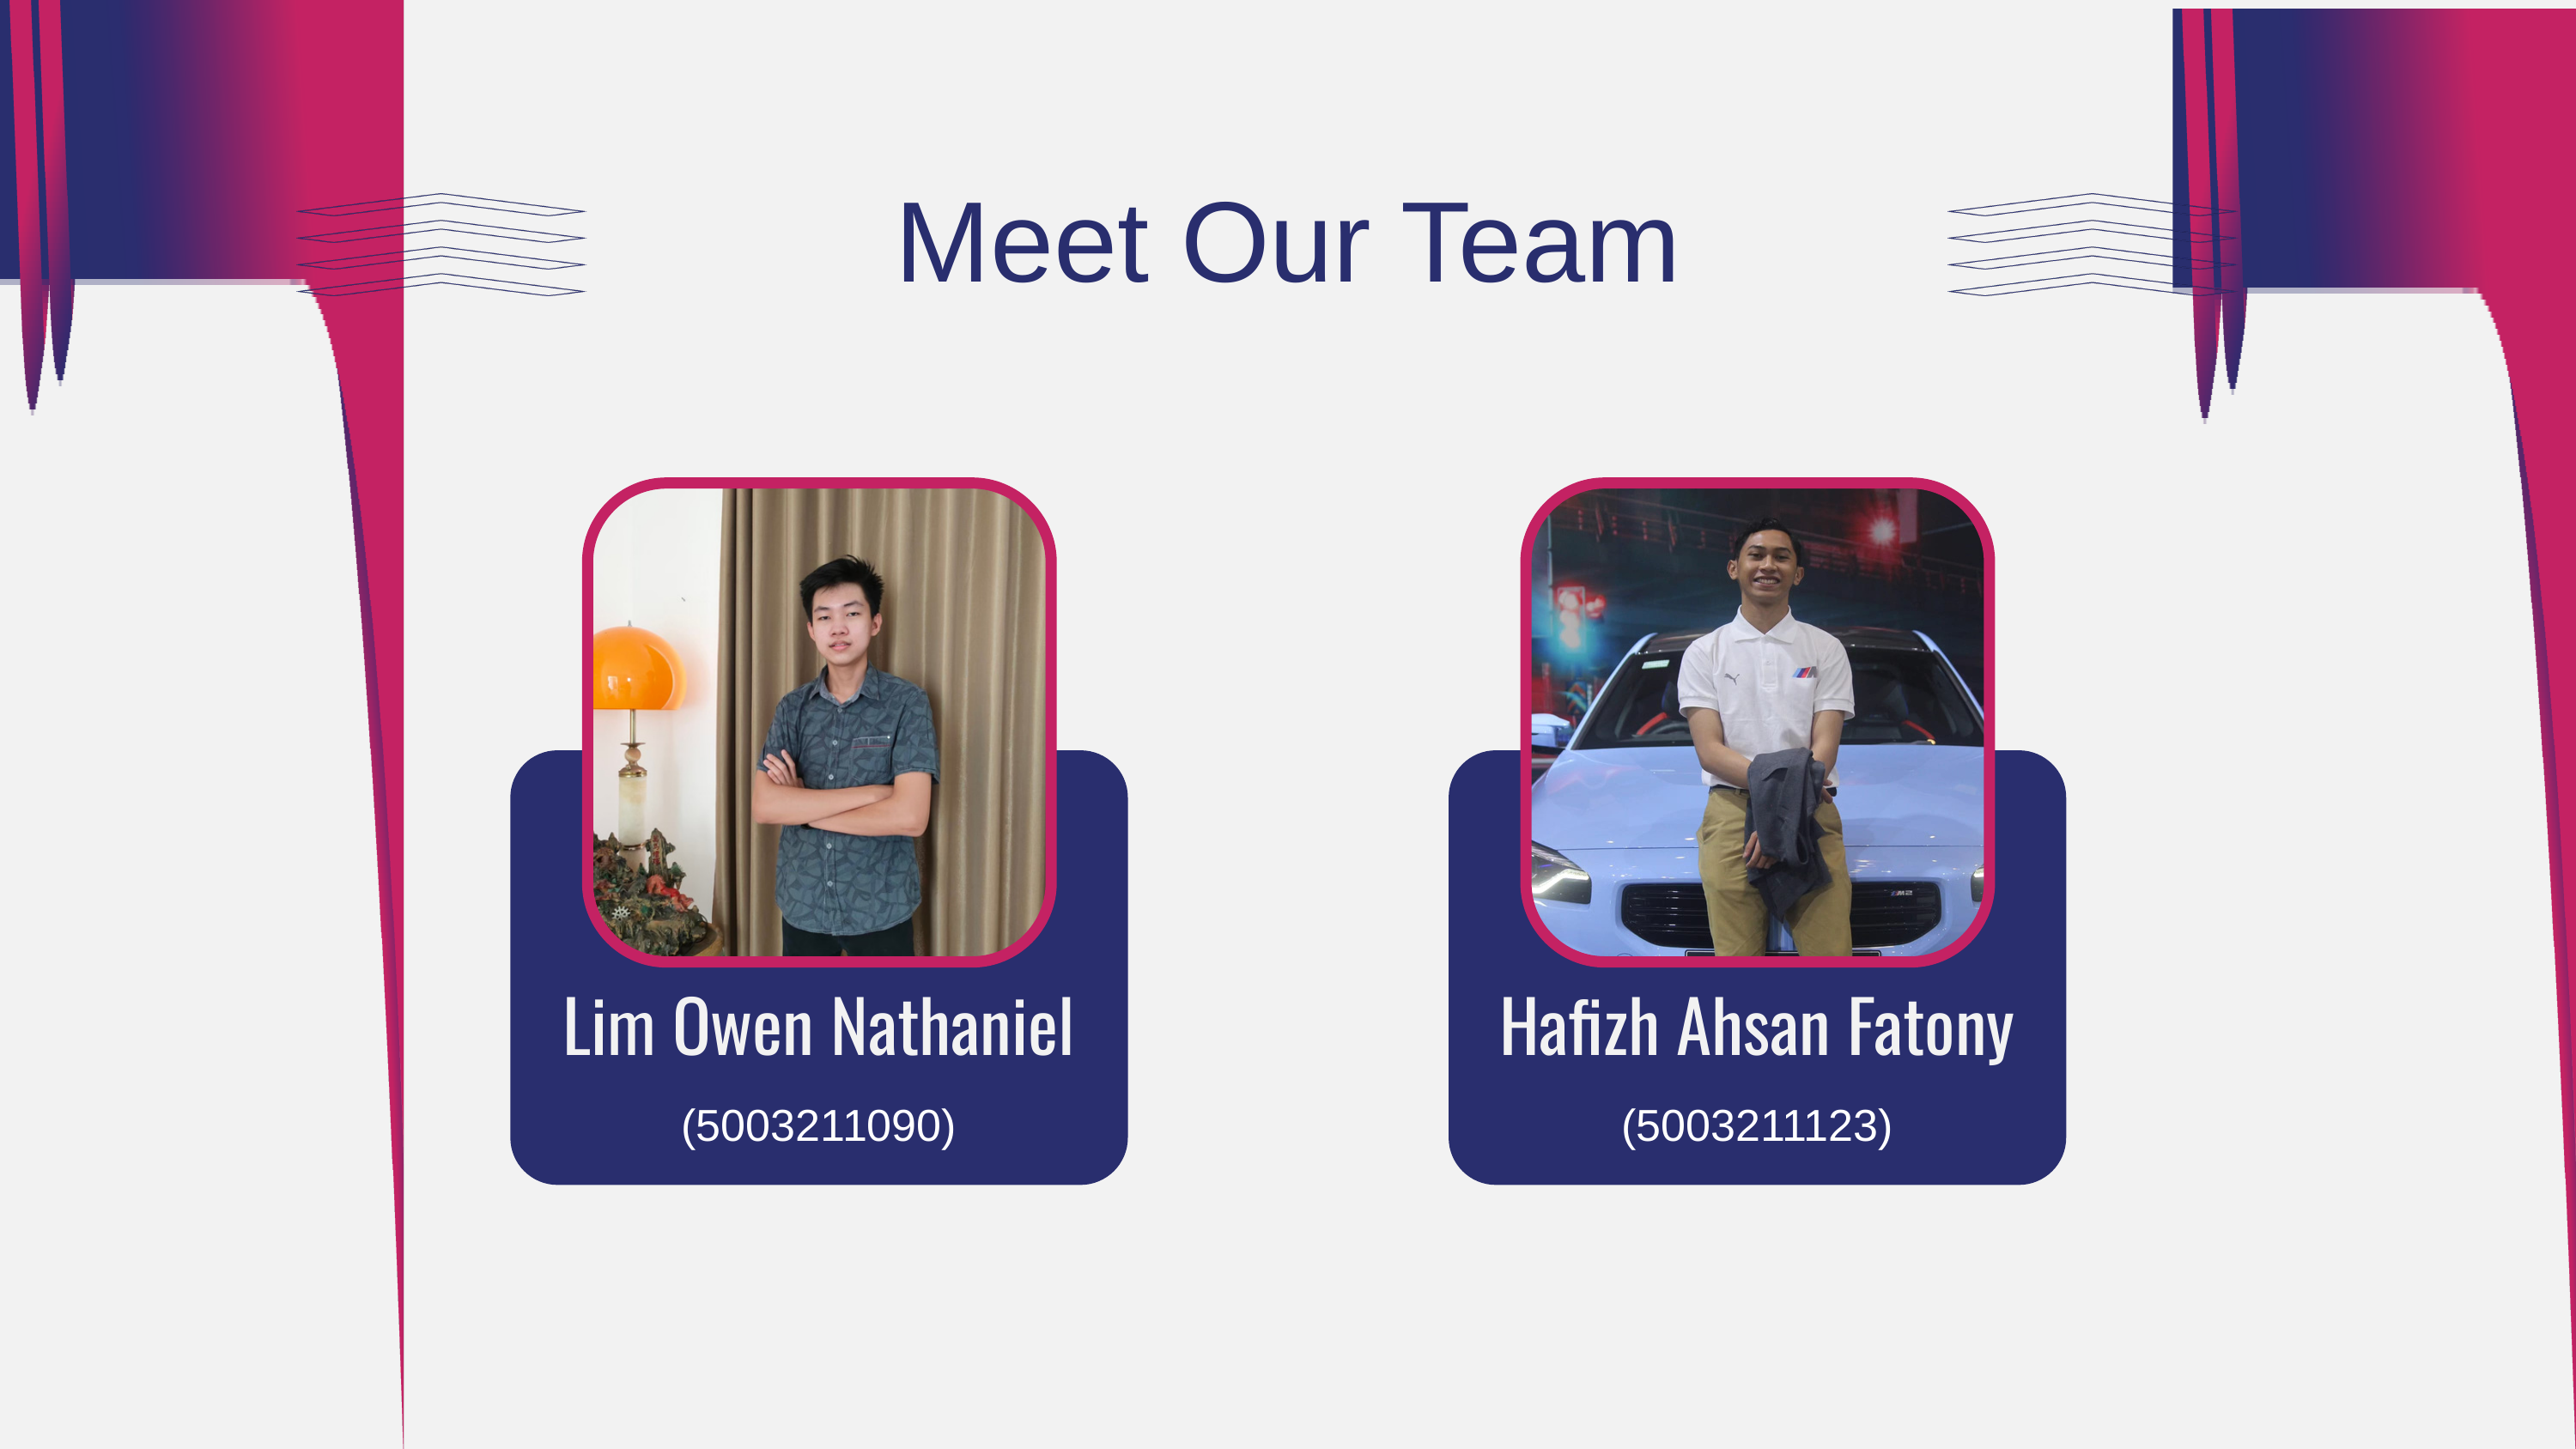

Meet Our Team

Lim Owen Nathaniel
Hafizh Ahsan Fatony
(5003211090)
(5003211123)